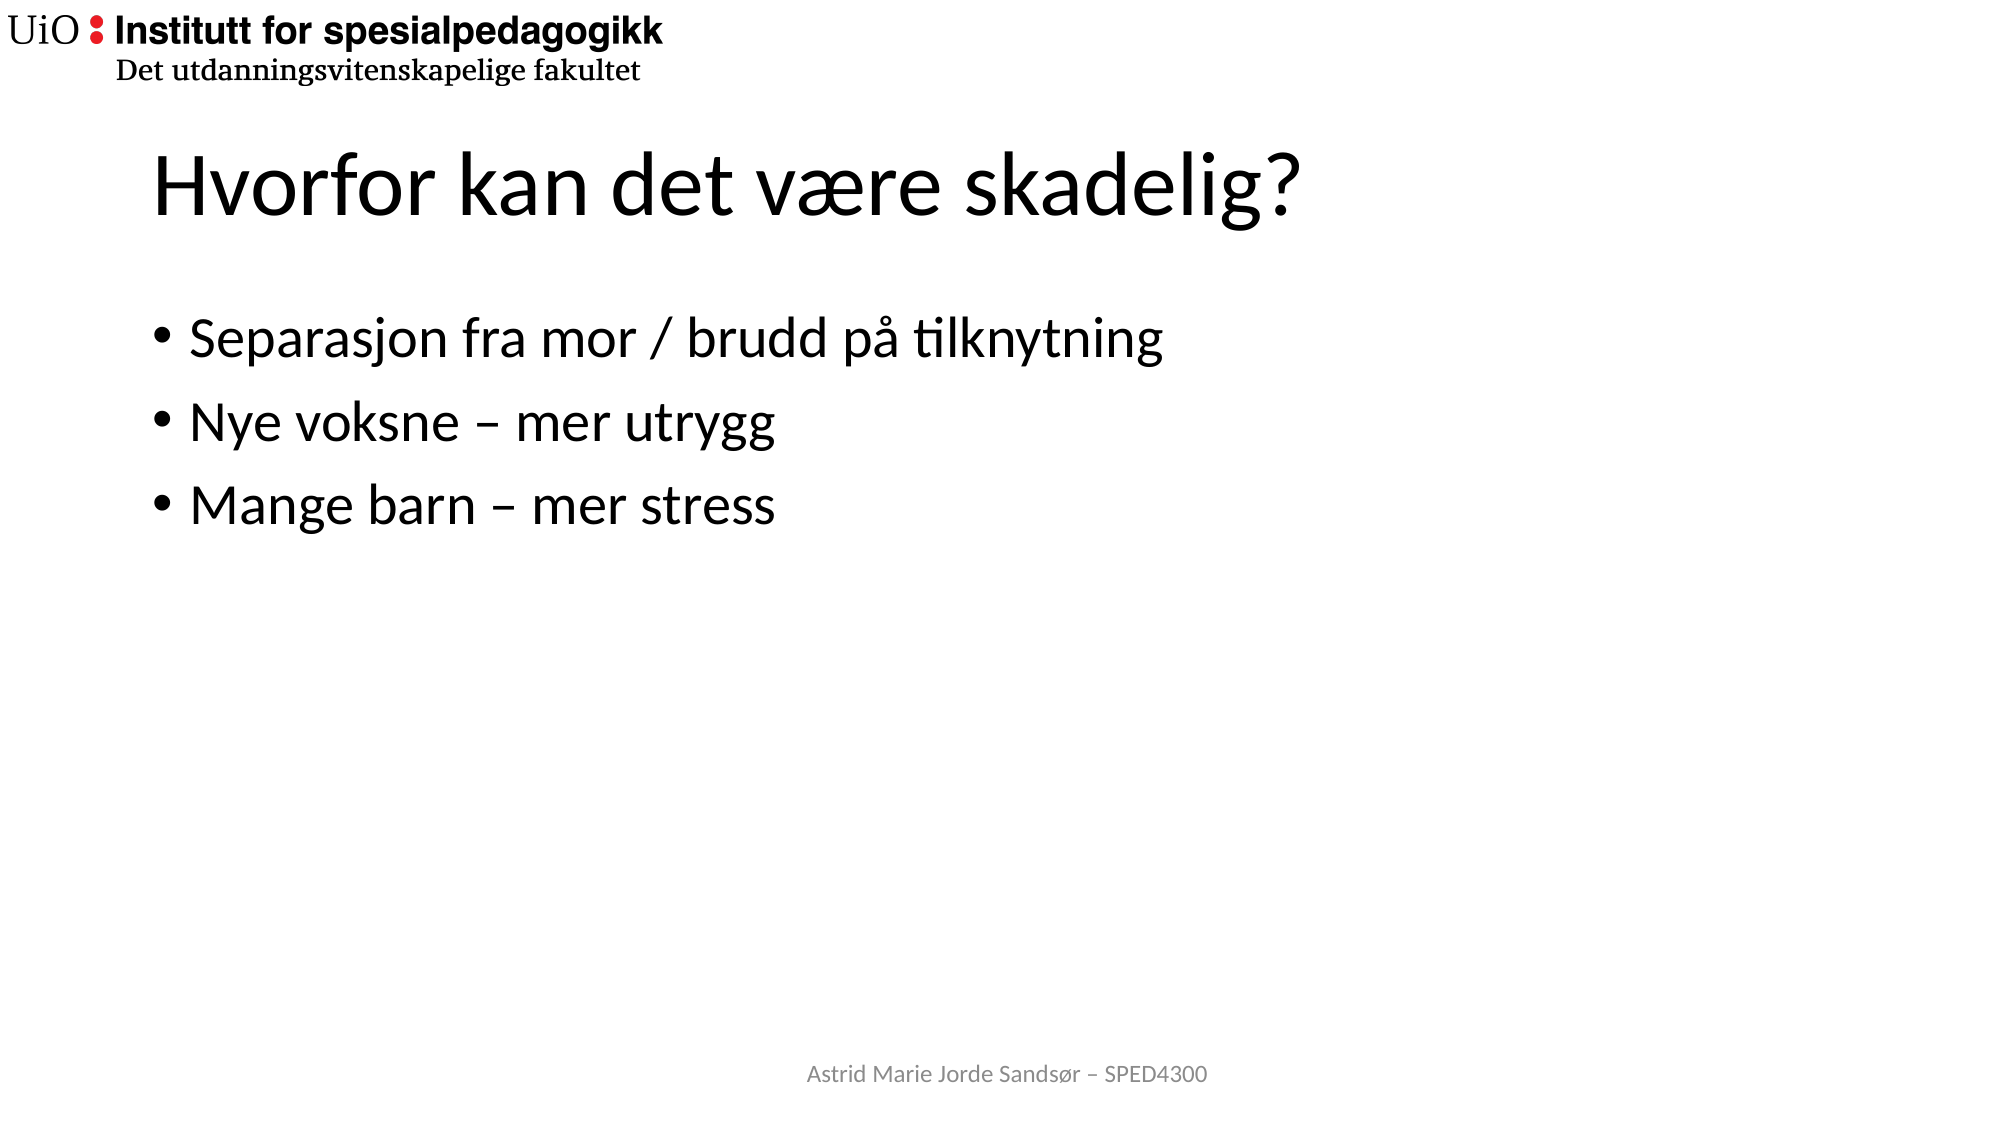

# Hvorfor kan det være skadelig?
Separasjon fra mor / brudd på tilknytning
Nye voksne – mer utrygg
Mange barn – mer stress
Astrid Marie Jorde Sandsør – SPED4300